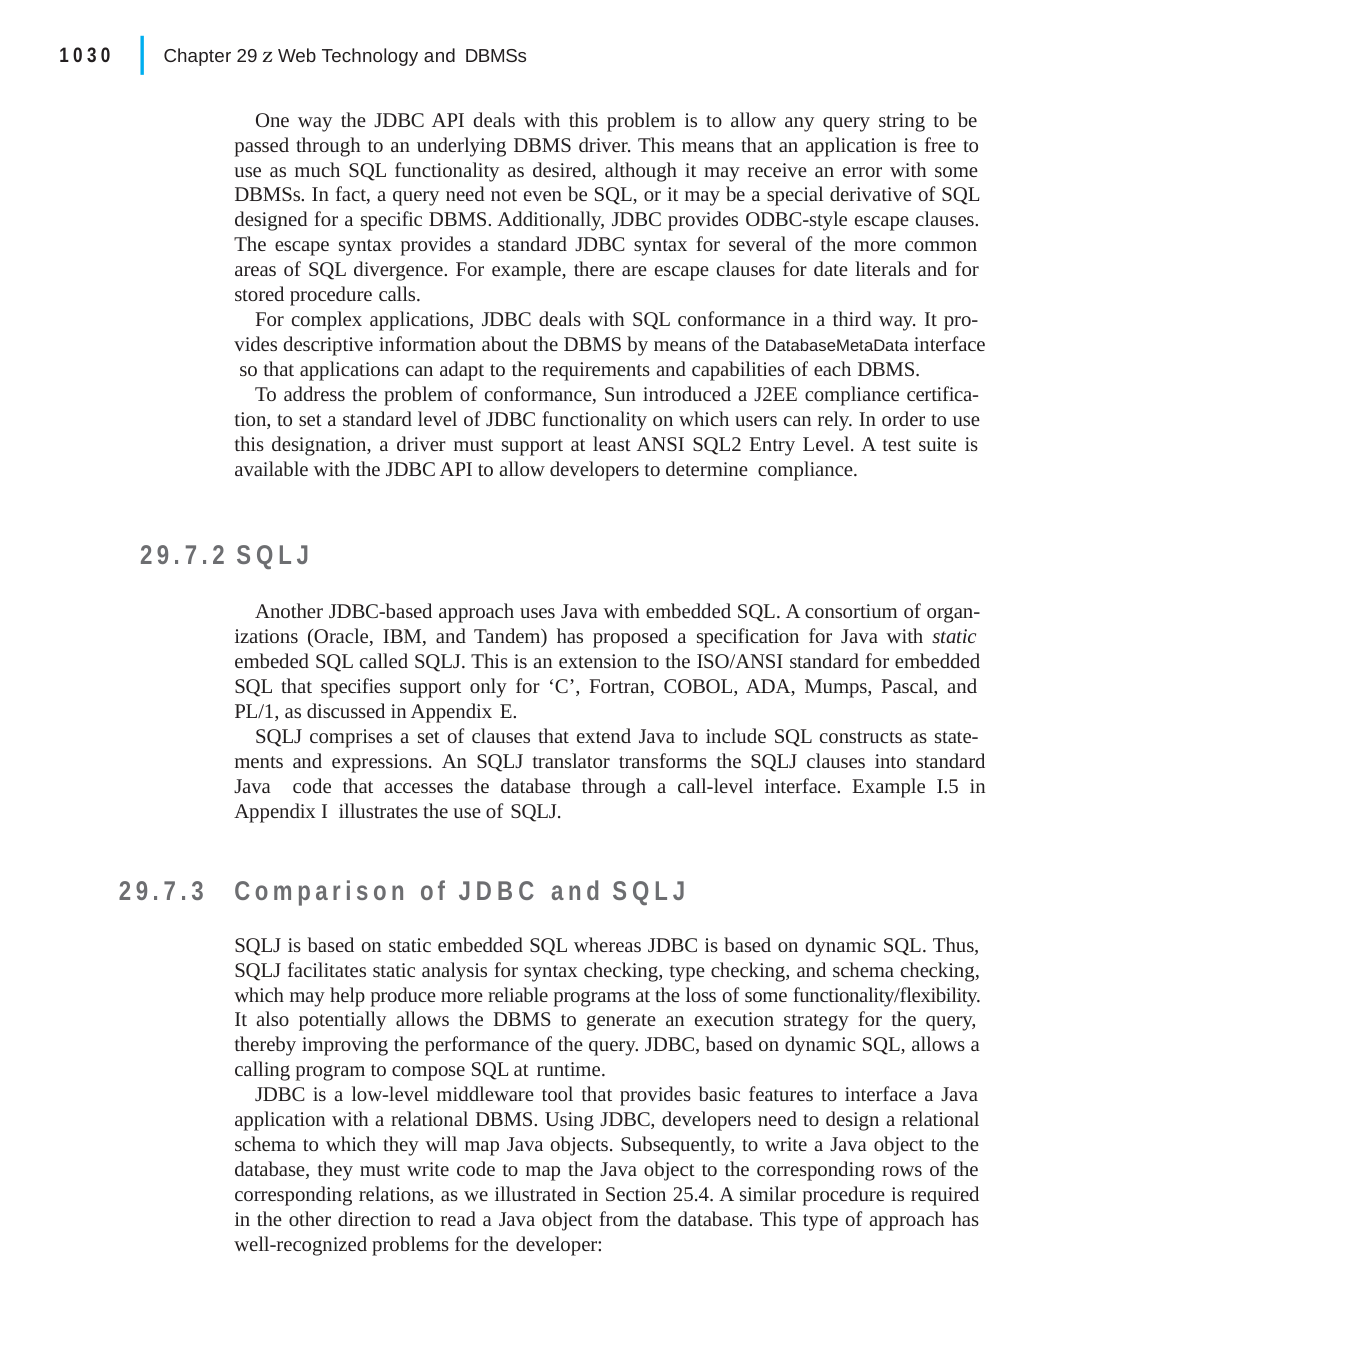

|
1030
Chapter 29 z Web Technology and DBMSs
One way the JDBC API deals with this problem is to allow any query string to be  passed through to an underlying DBMS driver. This means that an application is free to  use as much SQL functionality as desired, although it may receive an error with some  DBMSs. In fact, a query need not even be SQL, or it may be a special derivative of SQL  designed for a specific DBMS. Additionally, JDBC provides ODBC-style escape clauses.  The escape syntax provides a standard JDBC syntax for several of the more common  areas of SQL divergence. For example, there are escape clauses for date literals and for  stored procedure calls.
For complex applications, JDBC deals with SQL conformance in a third way. It pro-  vides descriptive information about the DBMS by means of the DatabaseMetaData interface  so that applications can adapt to the requirements and capabilities of each DBMS.
To address the problem of conformance, Sun introduced a J2EE compliance certifica-  tion, to set a standard level of JDBC functionality on which users can rely. In order to use  this designation, a driver must support at least ANSI SQL2 Entry Level. A test suite is  available with the JDBC API to allow developers to determine compliance.

29.7.2	SQLJ
Another JDBC-based approach uses Java with embedded SQL. A consortium of organ-  izations (Oracle, IBM, and Tandem) has proposed a specification for Java with static  embeded SQL called SQLJ. This is an extension to the ISO/ANSI standard for embedded  SQL that specifies support only for ‘C’, Fortran, COBOL, ADA, Mumps, Pascal, and  PL/1, as discussed in Appendix E.
SQLJ comprises a set of clauses that extend Java to include SQL constructs as state-  ments and expressions. An SQLJ translator transforms the SQLJ clauses into standard Java  code that accesses the database through a call-level interface. Example I.5 in Appendix I  illustrates the use of SQLJ.
Comparison of JDBC and SQLJ
SQLJ is based on static embedded SQL whereas JDBC is based on dynamic SQL. Thus,  SQLJ facilitates static analysis for syntax checking, type checking, and schema checking,  which may help produce more reliable programs at the loss of some functionality/flexibility.  It also potentially allows the DBMS to generate an execution strategy for the query,  thereby improving the performance of the query. JDBC, based on dynamic SQL, allows a  calling program to compose SQL at runtime.
JDBC is a low-level middleware tool that provides basic features to interface a Java  application with a relational DBMS. Using JDBC, developers need to design a relational  schema to which they will map Java objects. Subsequently, to write a Java object to the  database, they must write code to map the Java object to the corresponding rows of the  corresponding relations, as we illustrated in Section 25.4. A similar procedure is required  in the other direction to read a Java object from the database. This type of approach has  well-recognized problems for the developer:
29.7.3